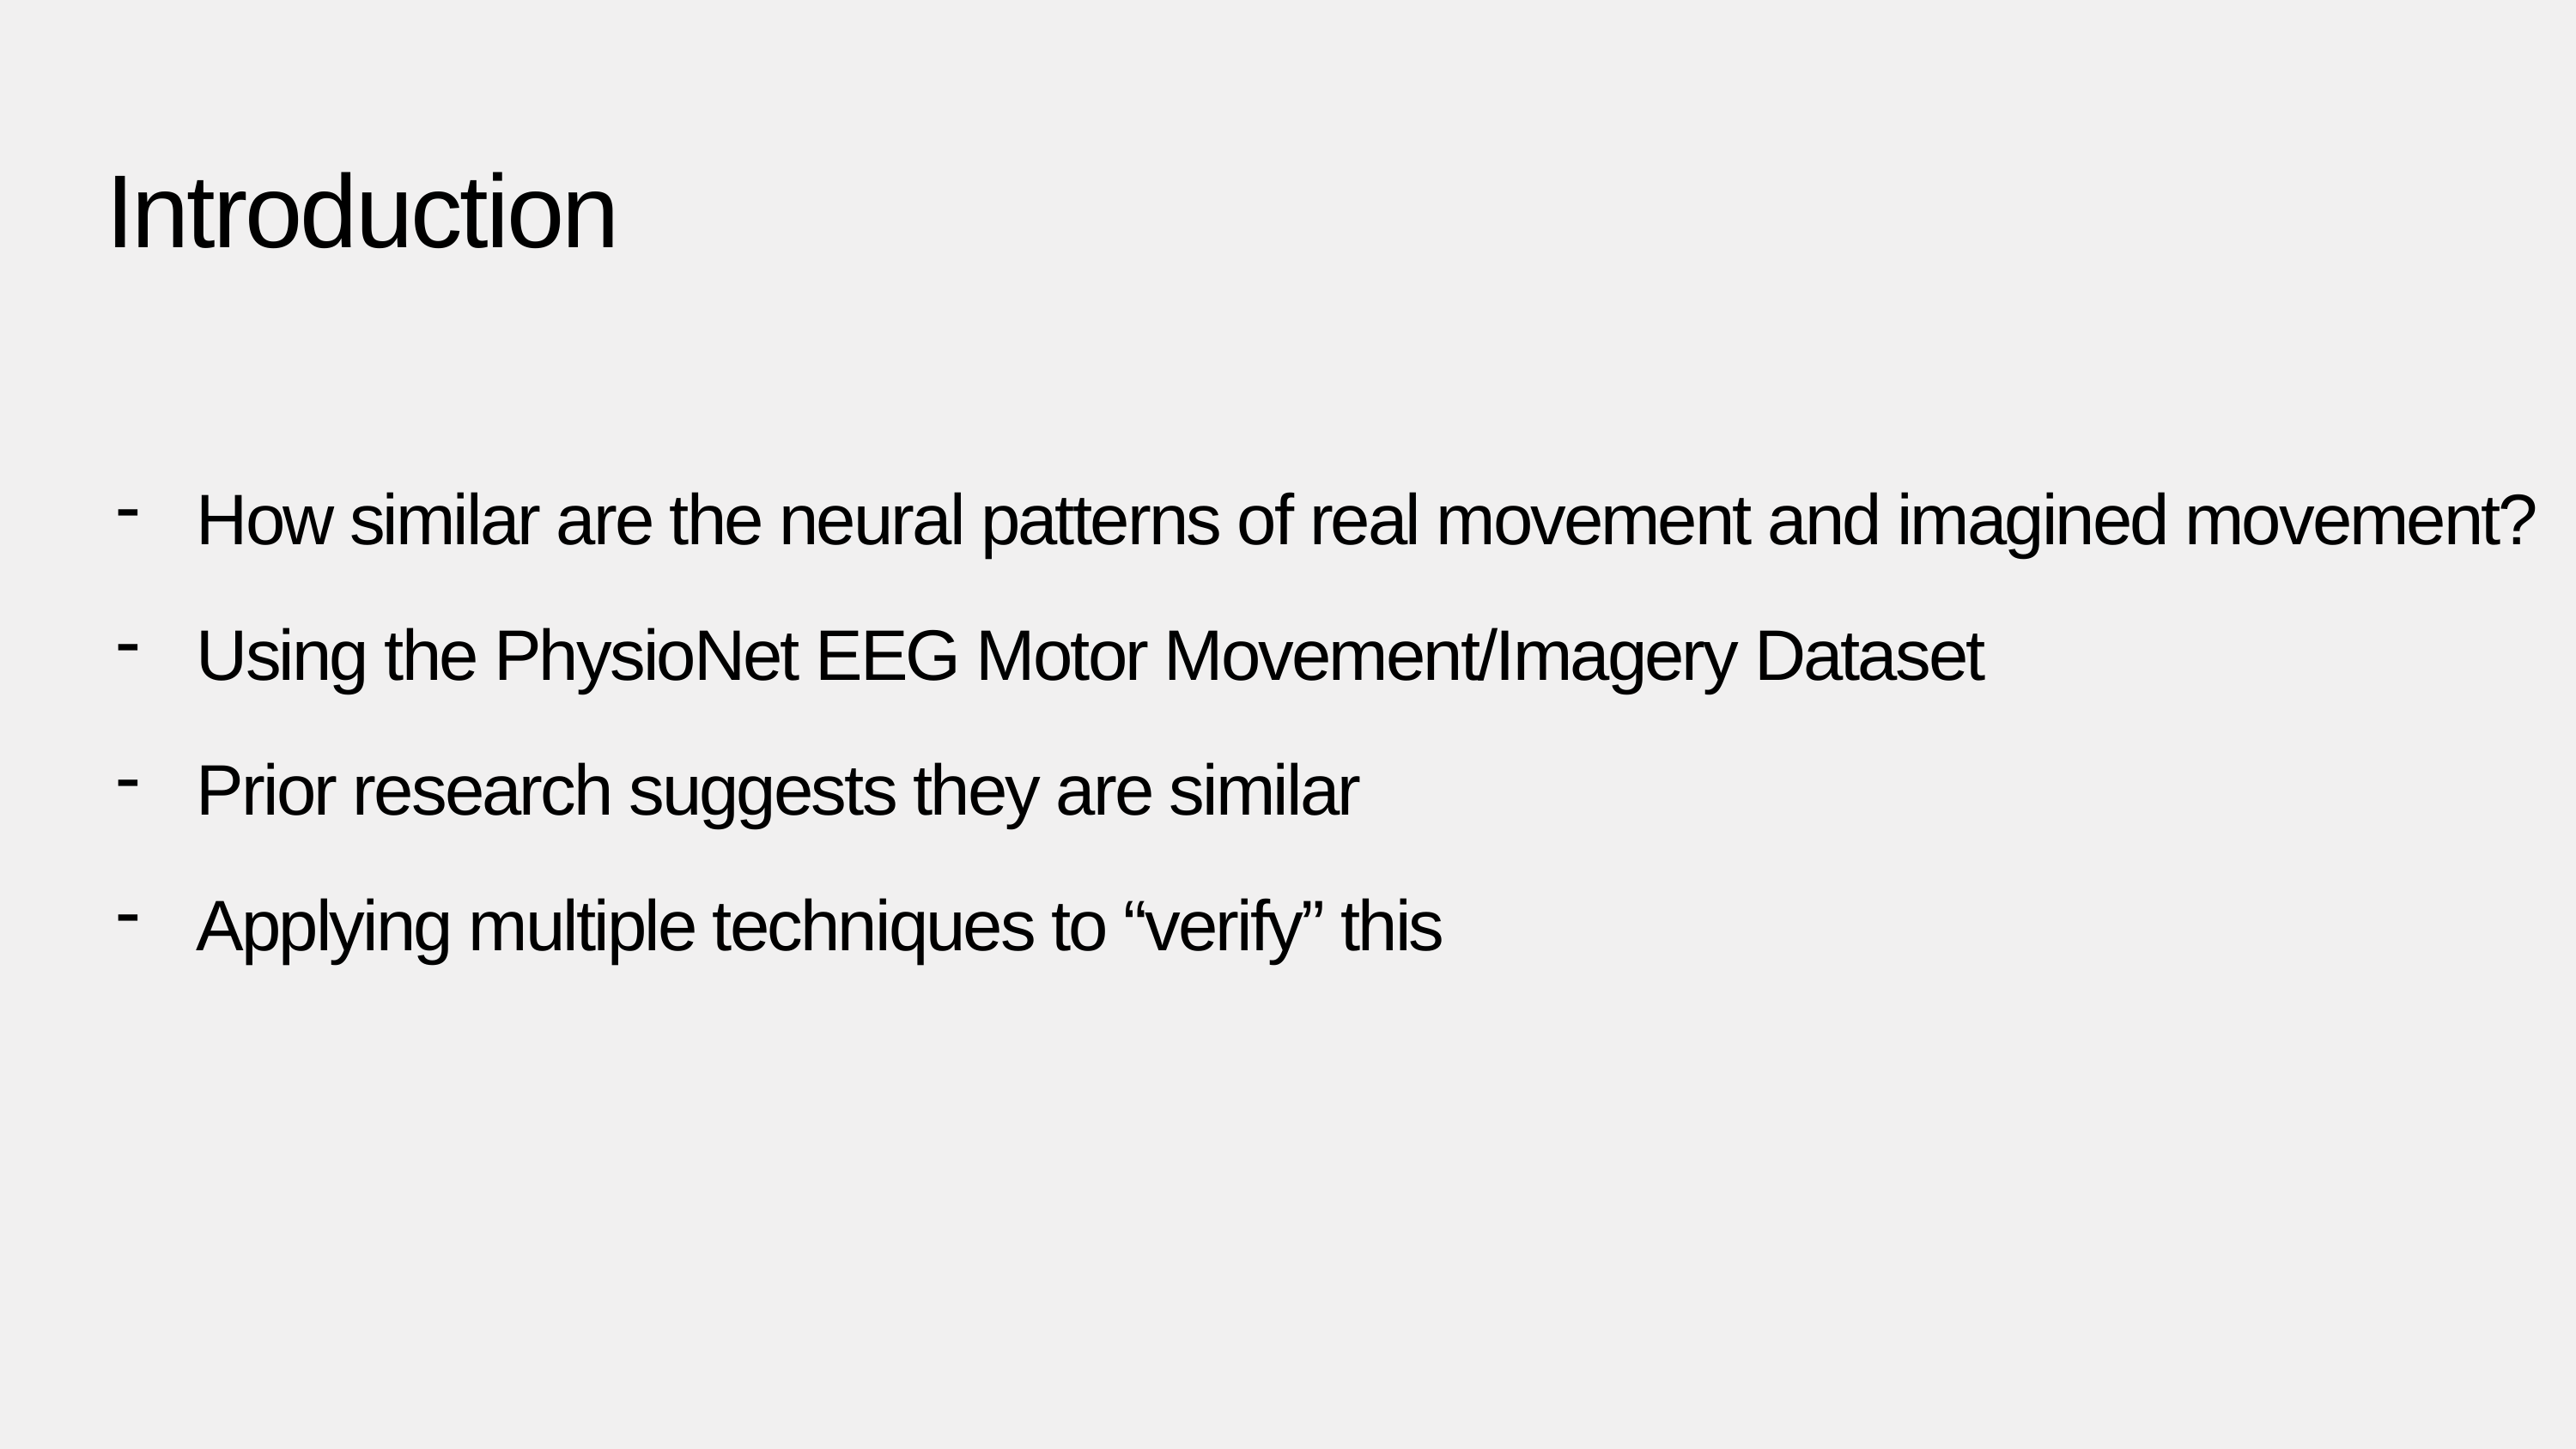

Introduction
How similar are the neural patterns of real movement and imagined movement?
Using the PhysioNet EEG Motor Movement/Imagery Dataset
Prior research suggests they are similar
Applying multiple techniques to “verify” this